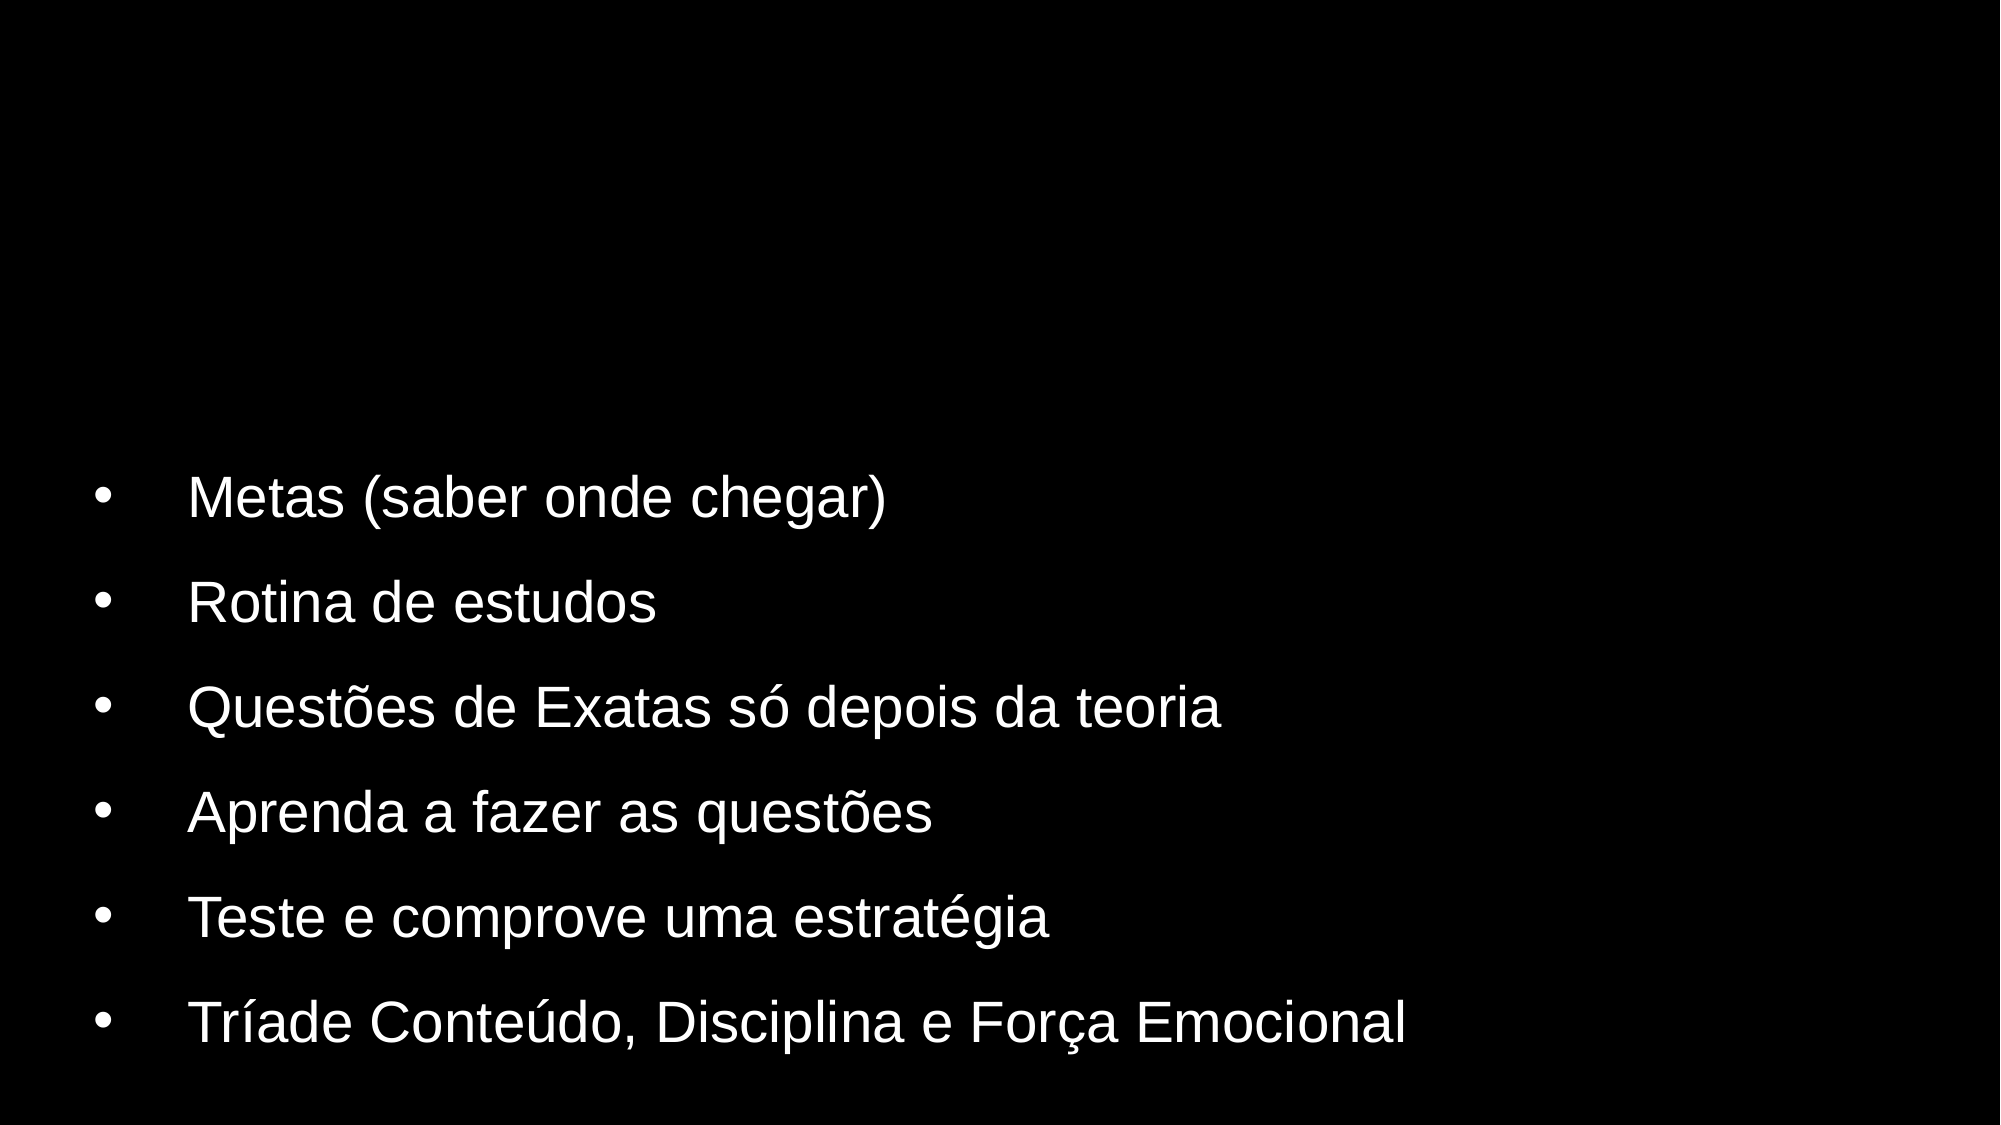

Metas (saber onde chegar)
Rotina de estudos
Questões de Exatas só depois da teoria
Aprenda a fazer as questões
Teste e comprove uma estratégia
Tríade Conteúdo, Disciplina e Força Emocional